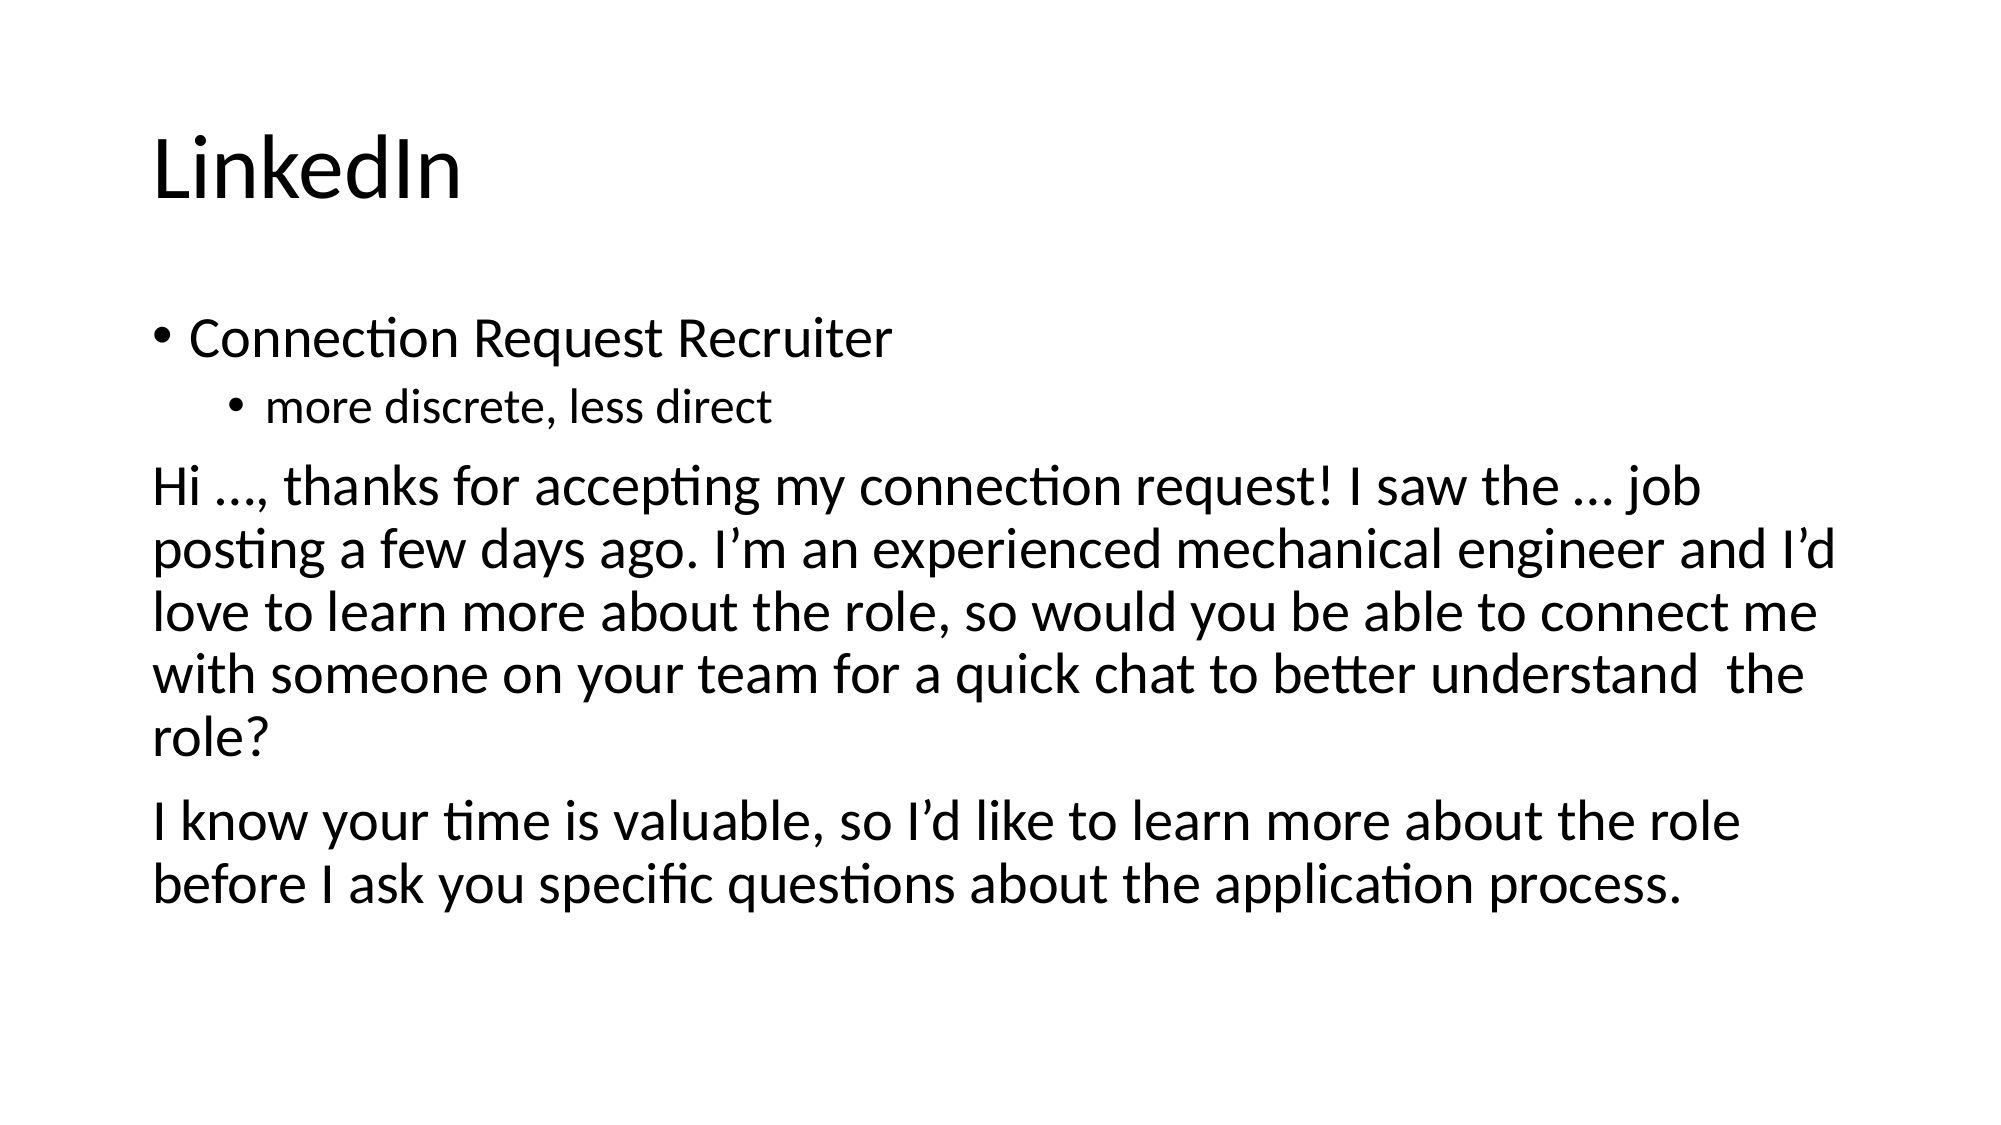

# LinkedIn
Connection Request Recruiter
more discrete, less direct
Hi …, thanks for accepting my connection request! I saw the … job posting a few days ago. I’m an experienced mechanical engineer and I’d love to learn more about the role, so would you be able to connect me with someone on your team for a quick chat to better understand  the role?
I know your time is valuable, so I’d like to learn more about the role before I ask you specific questions about the application process.